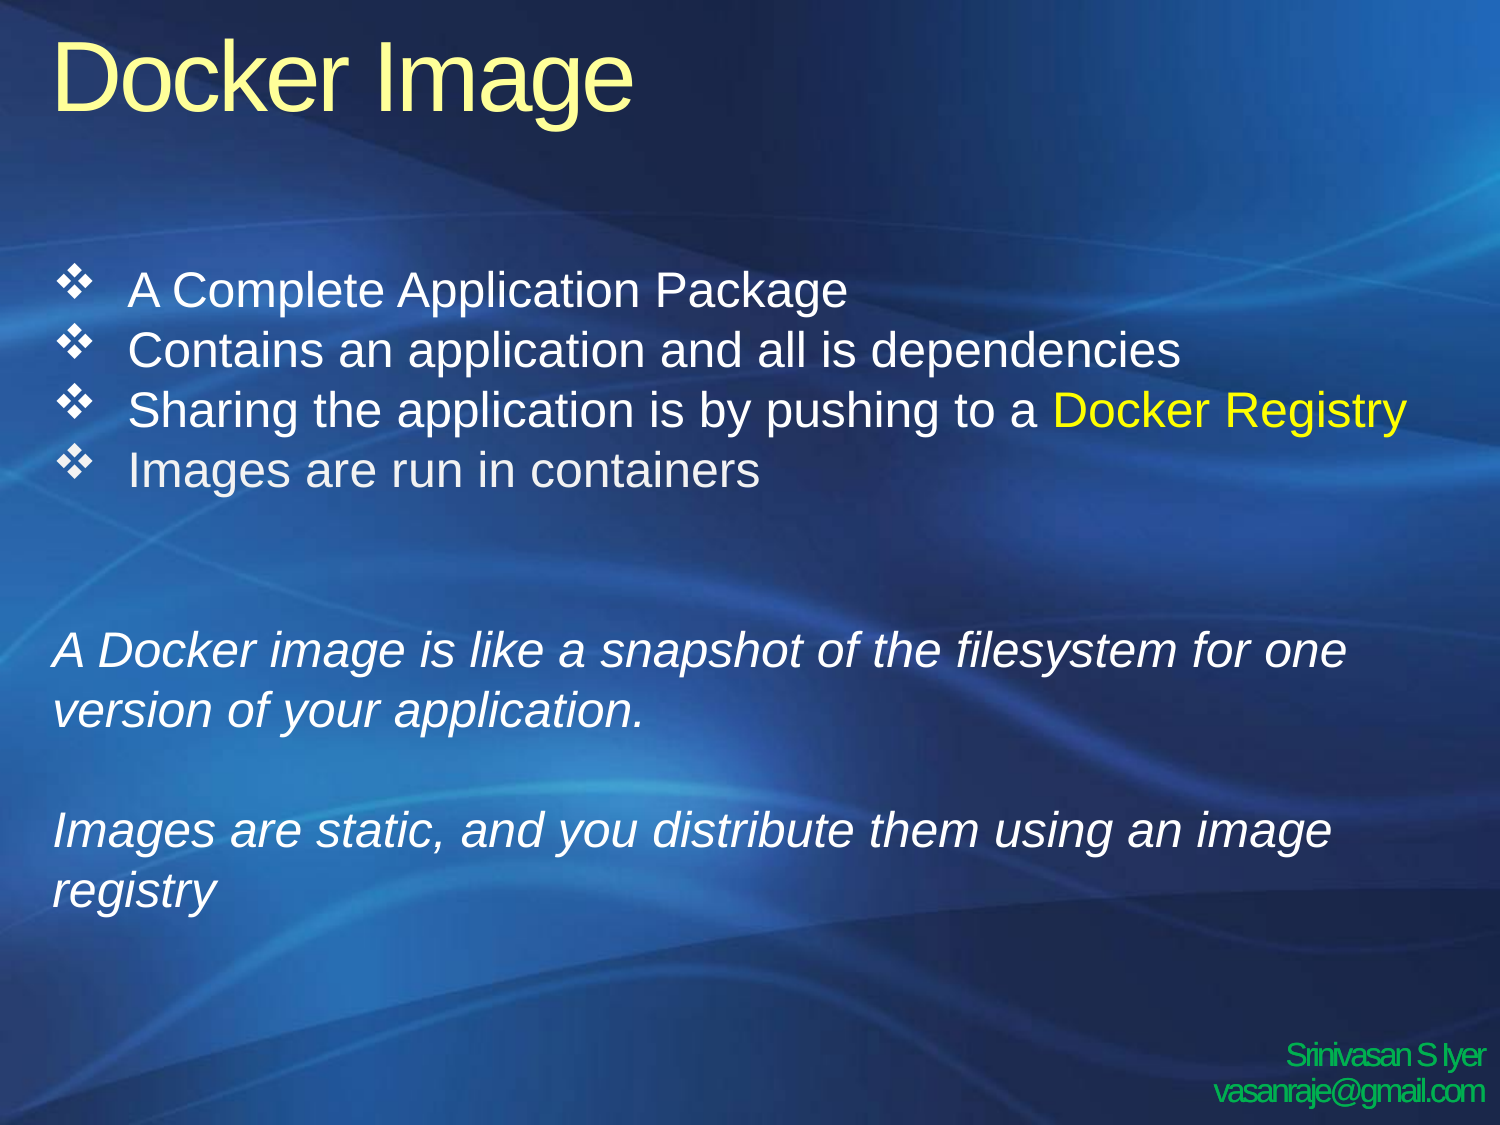

Docker Image
A Complete Application Package
Contains an application and all is dependencies
Sharing the application is by pushing to a Docker Registry
Images are run in containers

A Docker image is like a snapshot of the filesystem for one version of your application.

Images are static, and you distribute them using an image registry